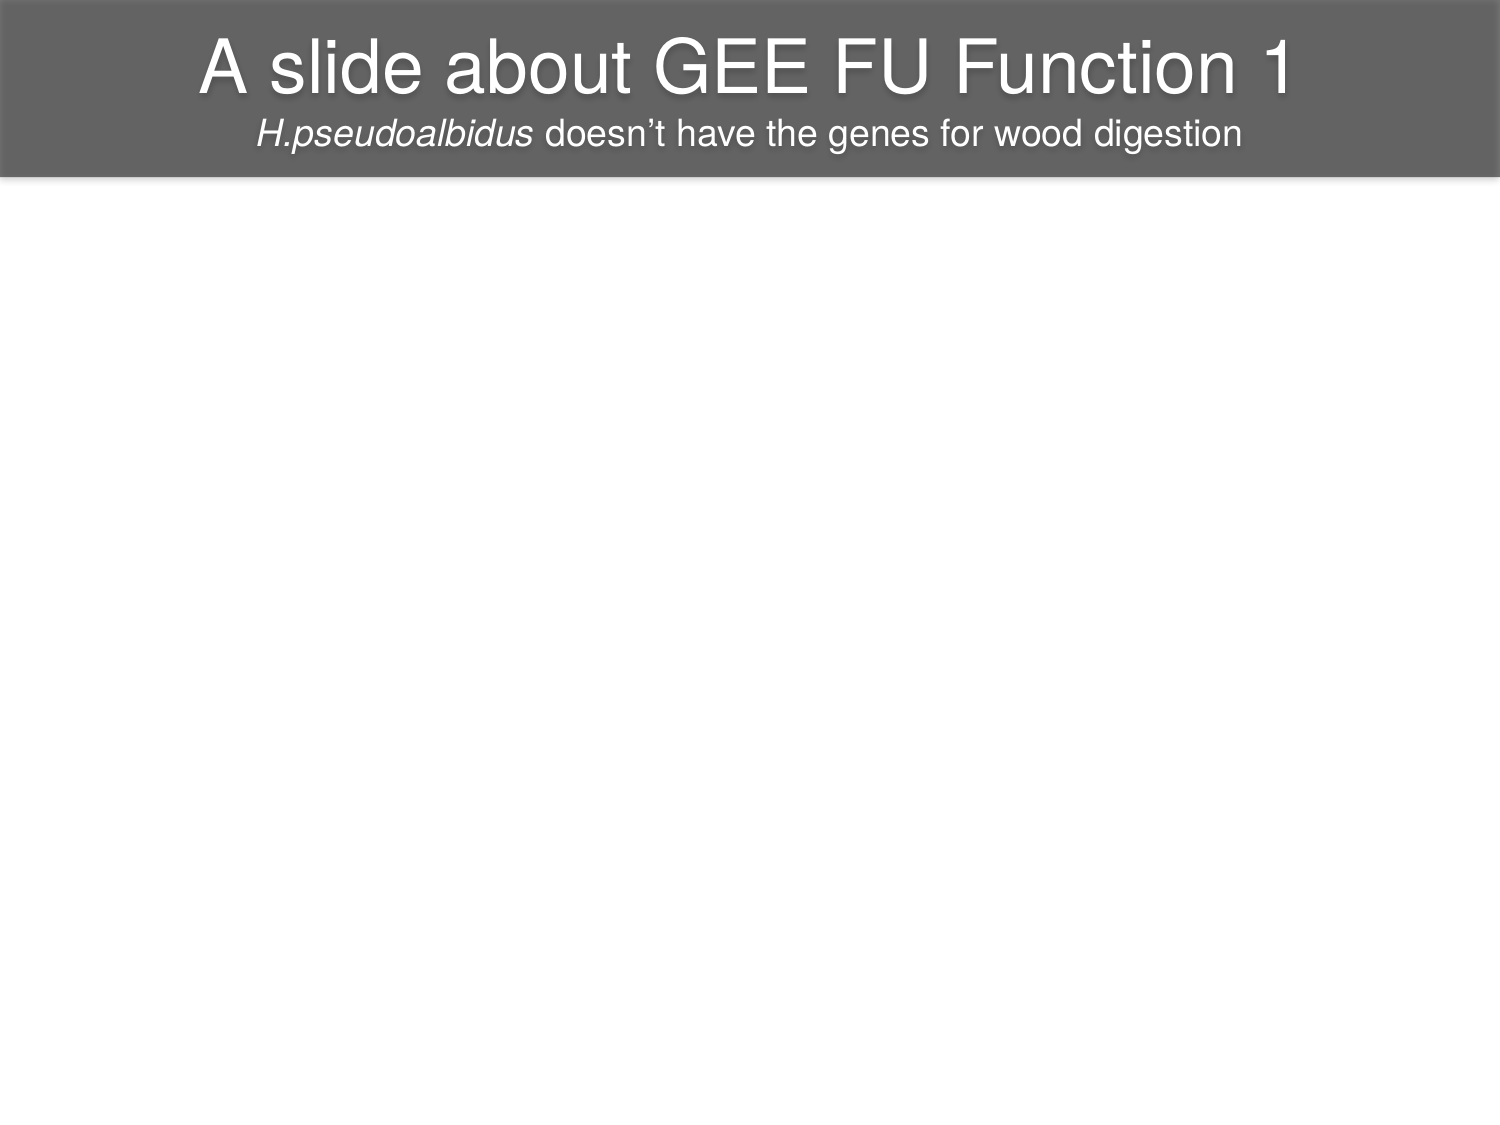

A slide about GEE FU Function 1
H.pseudoalbidus doesn’t have the genes for wood digestion